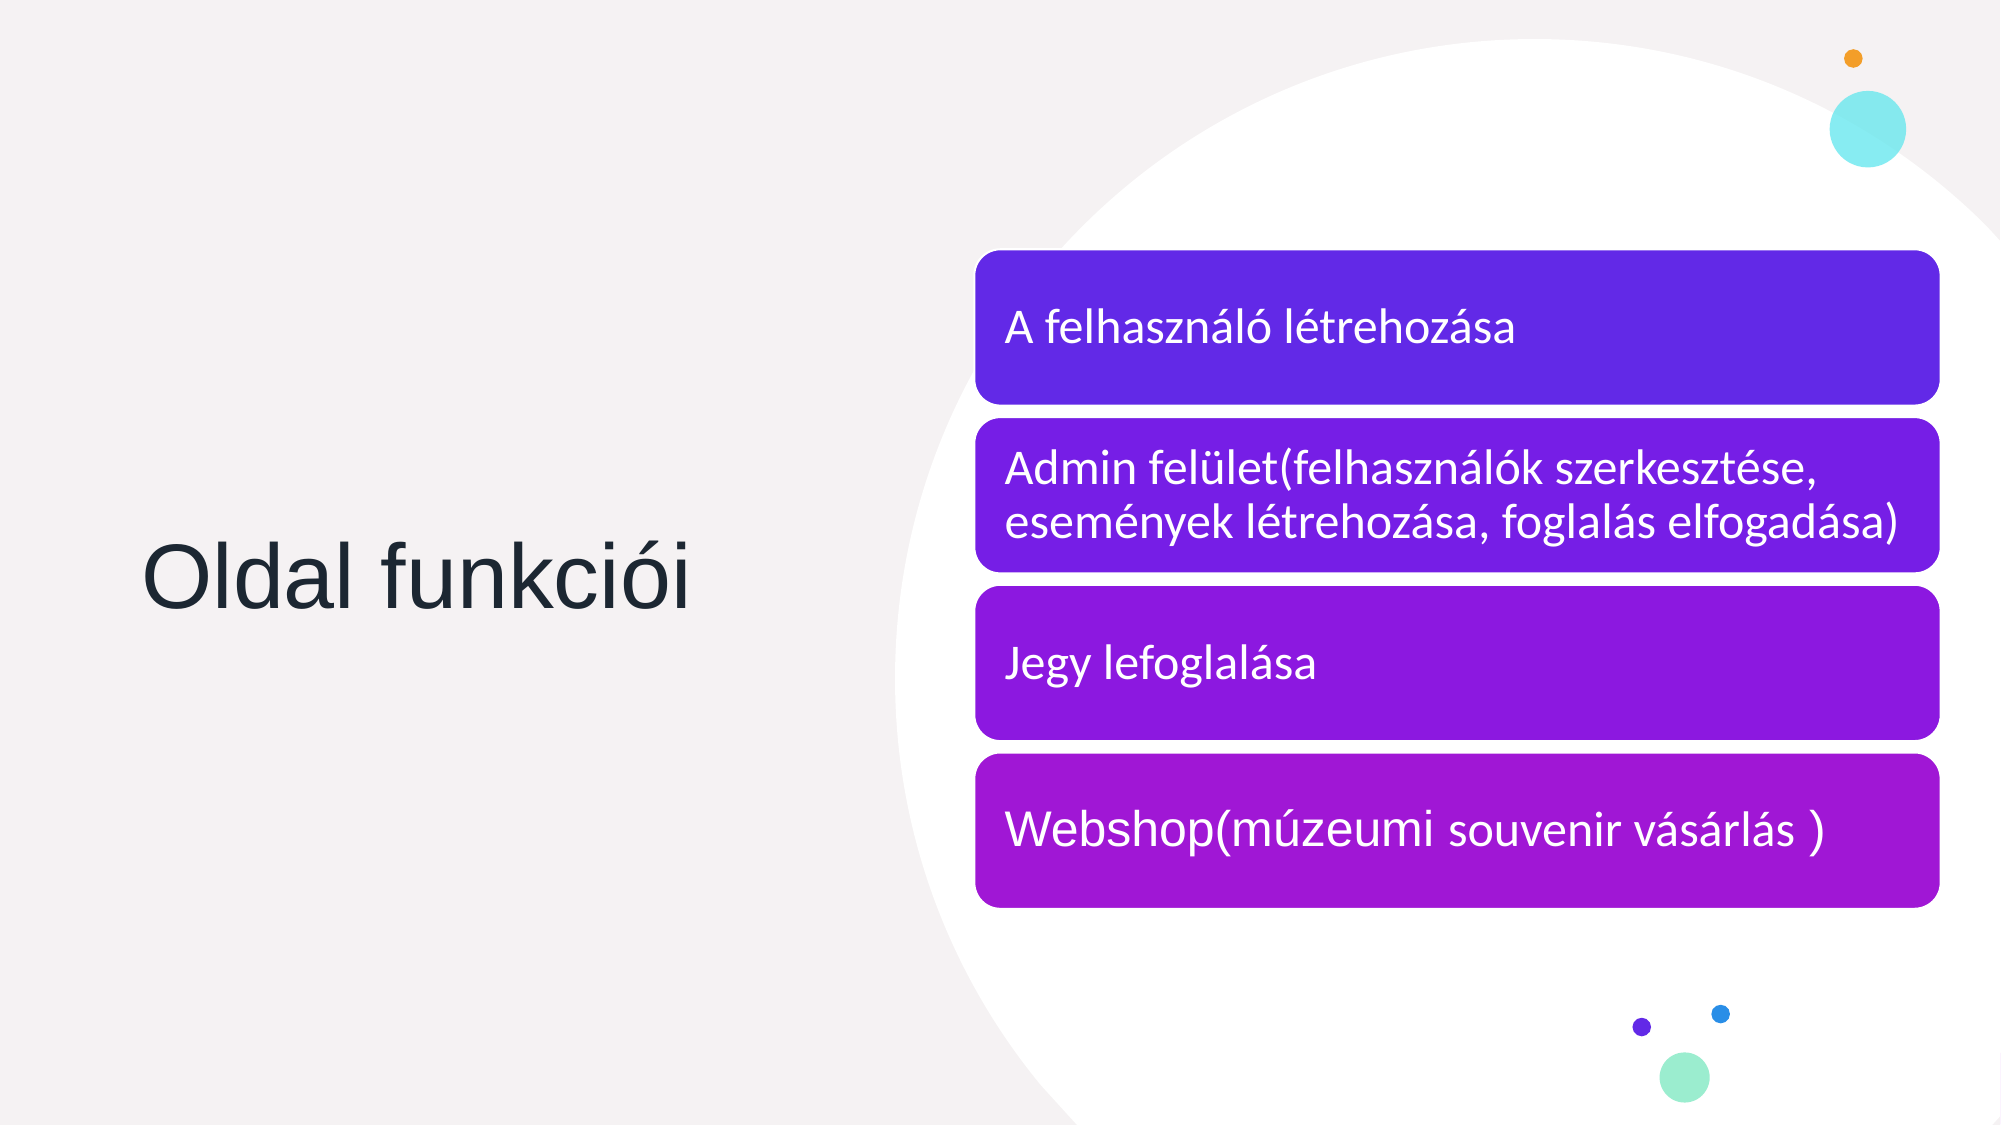

# Oldal funkciói
A felhasználó létrehozása
Admin felület(felhasználók szerkesztése, események létrehozása, foglalás elfogadása)
Jegy lefoglalása
Webshop(múzeumi souvenir vásárlás )